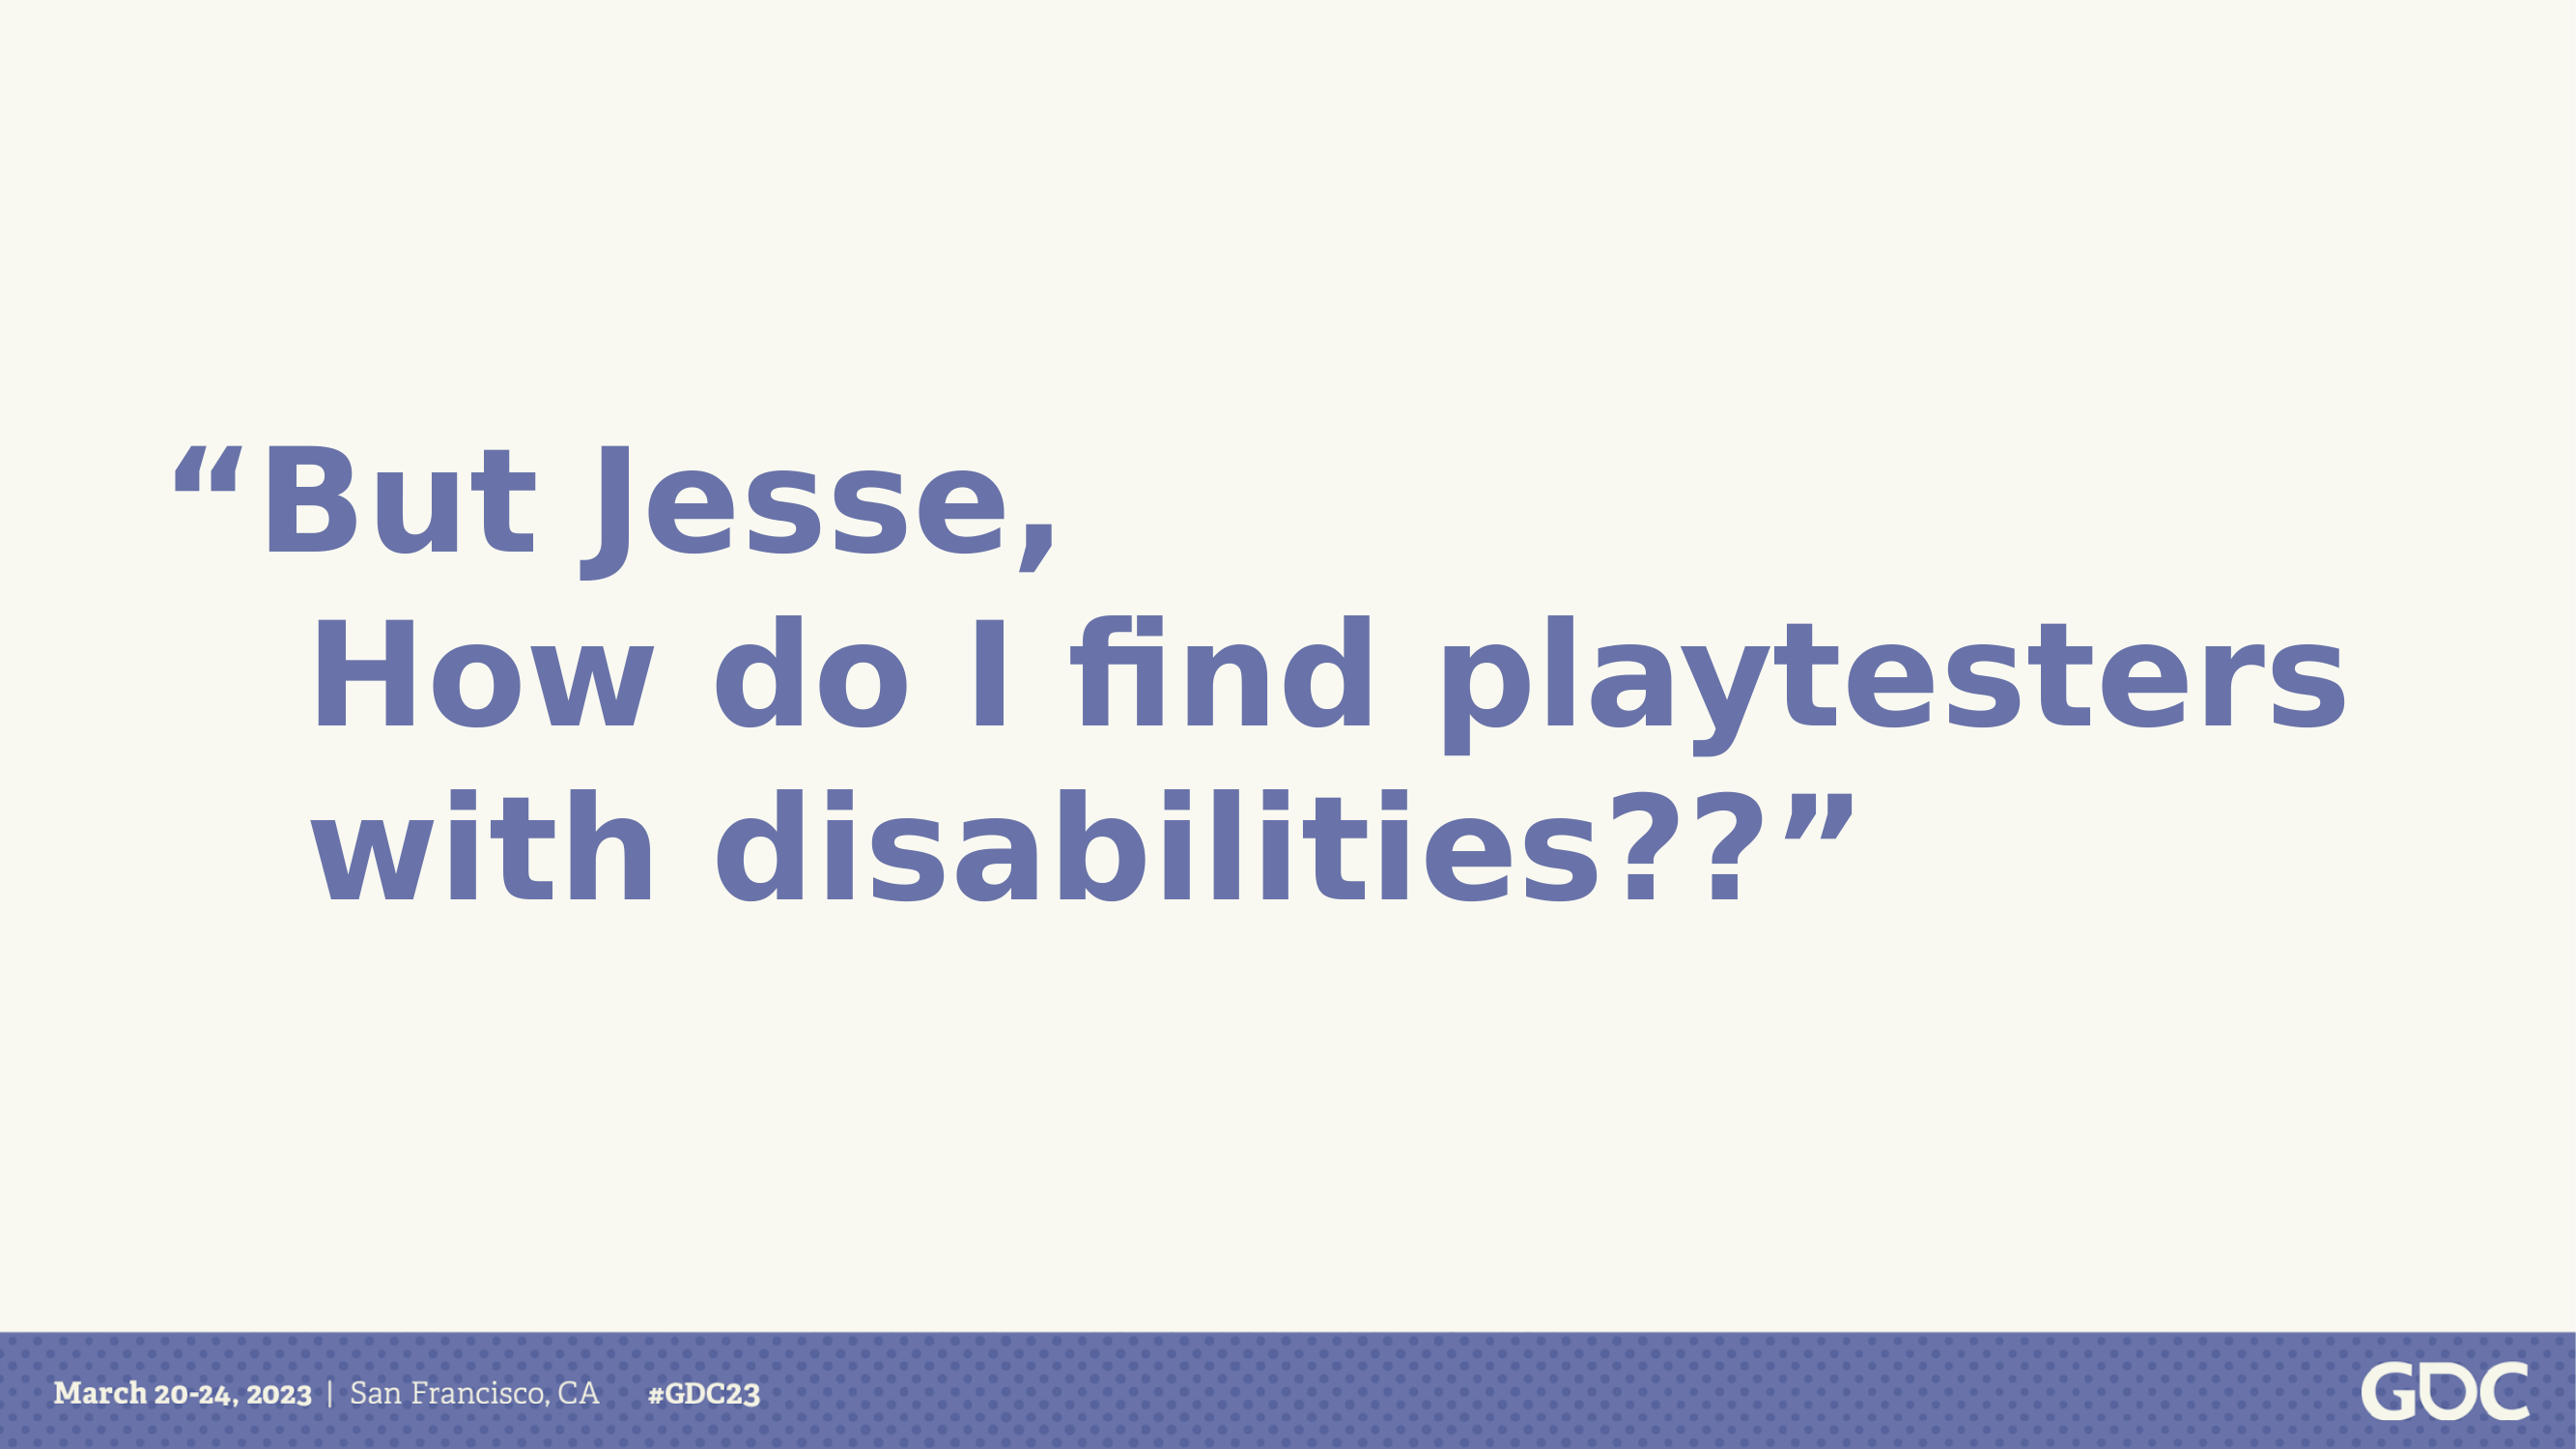

# “But Jesse, How do I find playtesters with disabilities??”